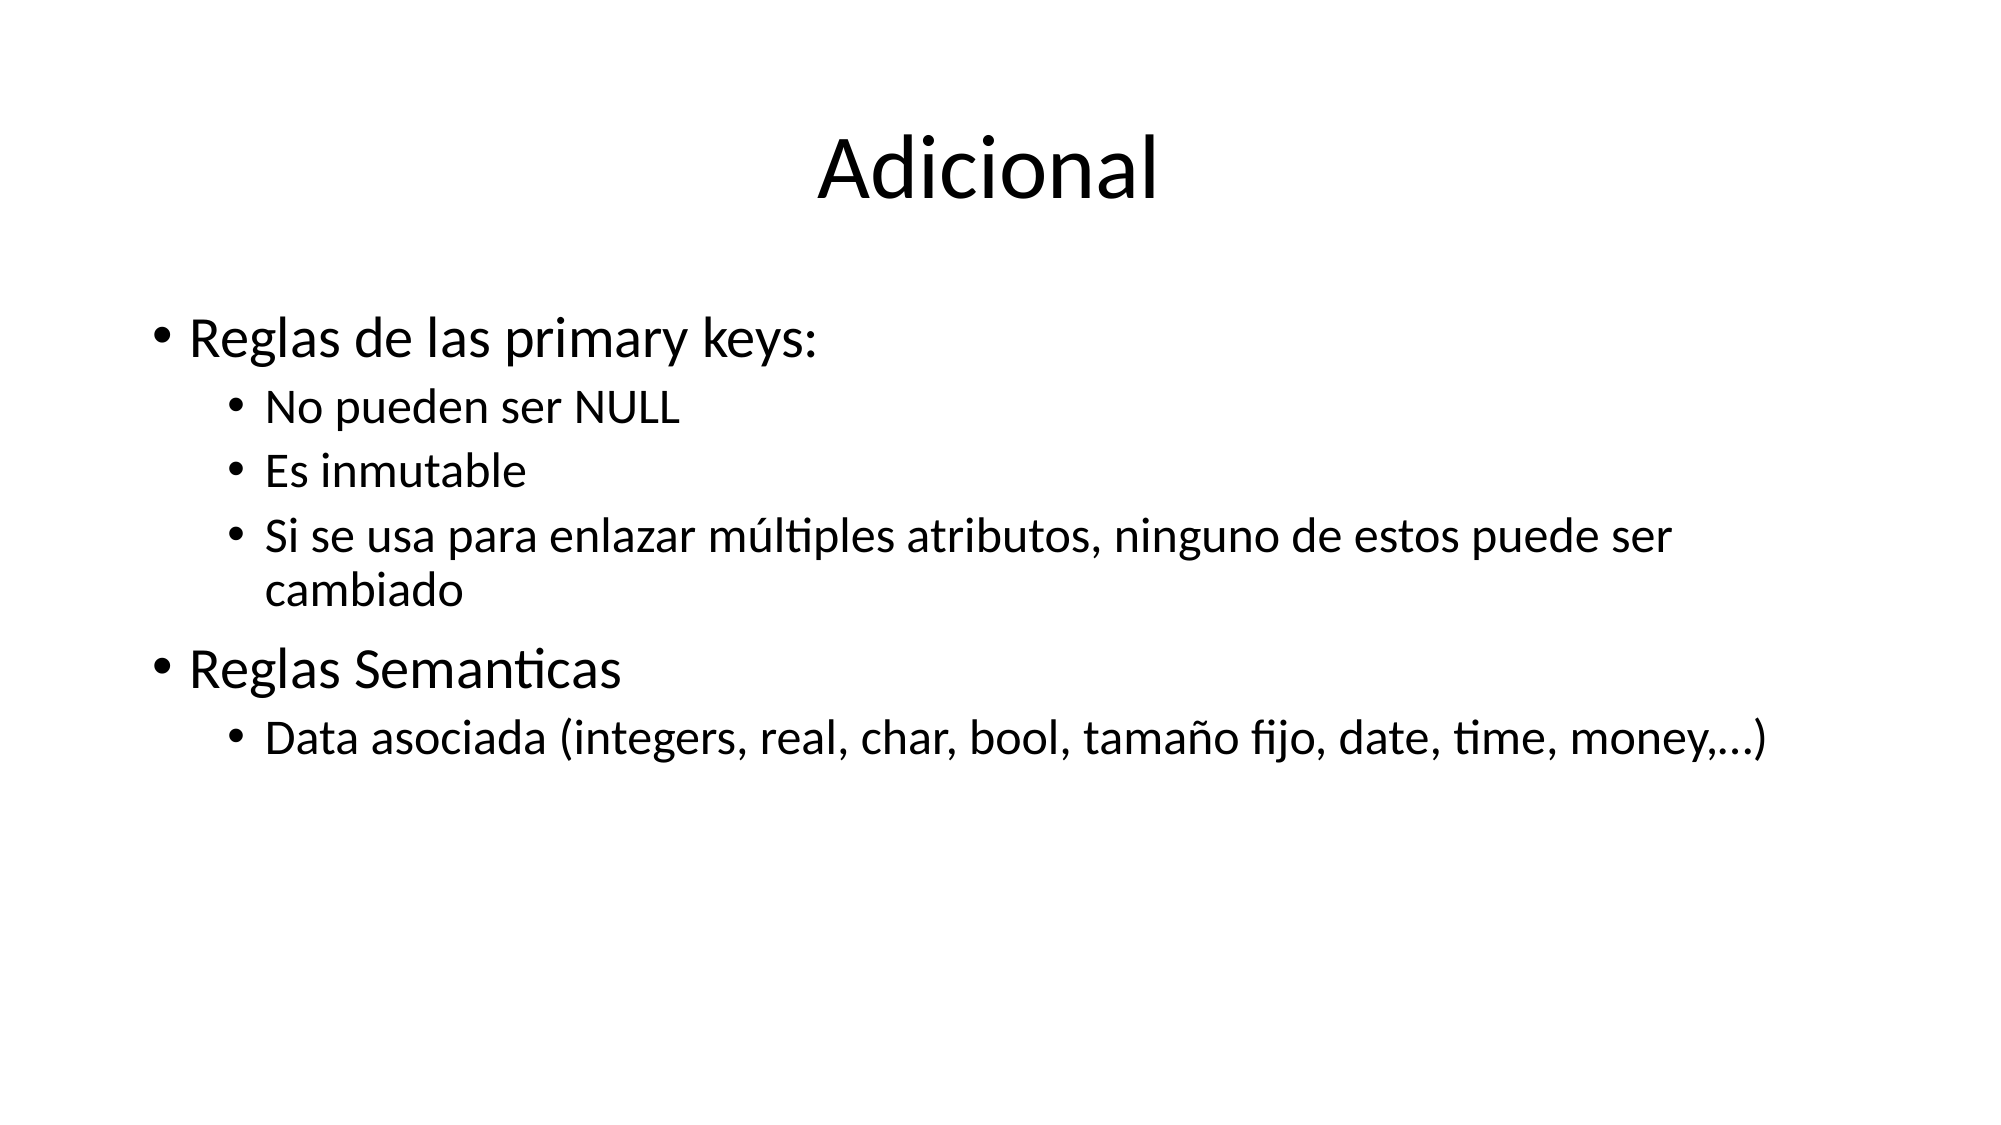

# Adicional
Reglas de las primary keys:
No pueden ser NULL
Es inmutable
Si se usa para enlazar múltiples atributos, ninguno de estos puede ser cambiado
Reglas Semanticas
Data asociada (integers, real, char, bool, tamaño fijo, date, time, money,…)